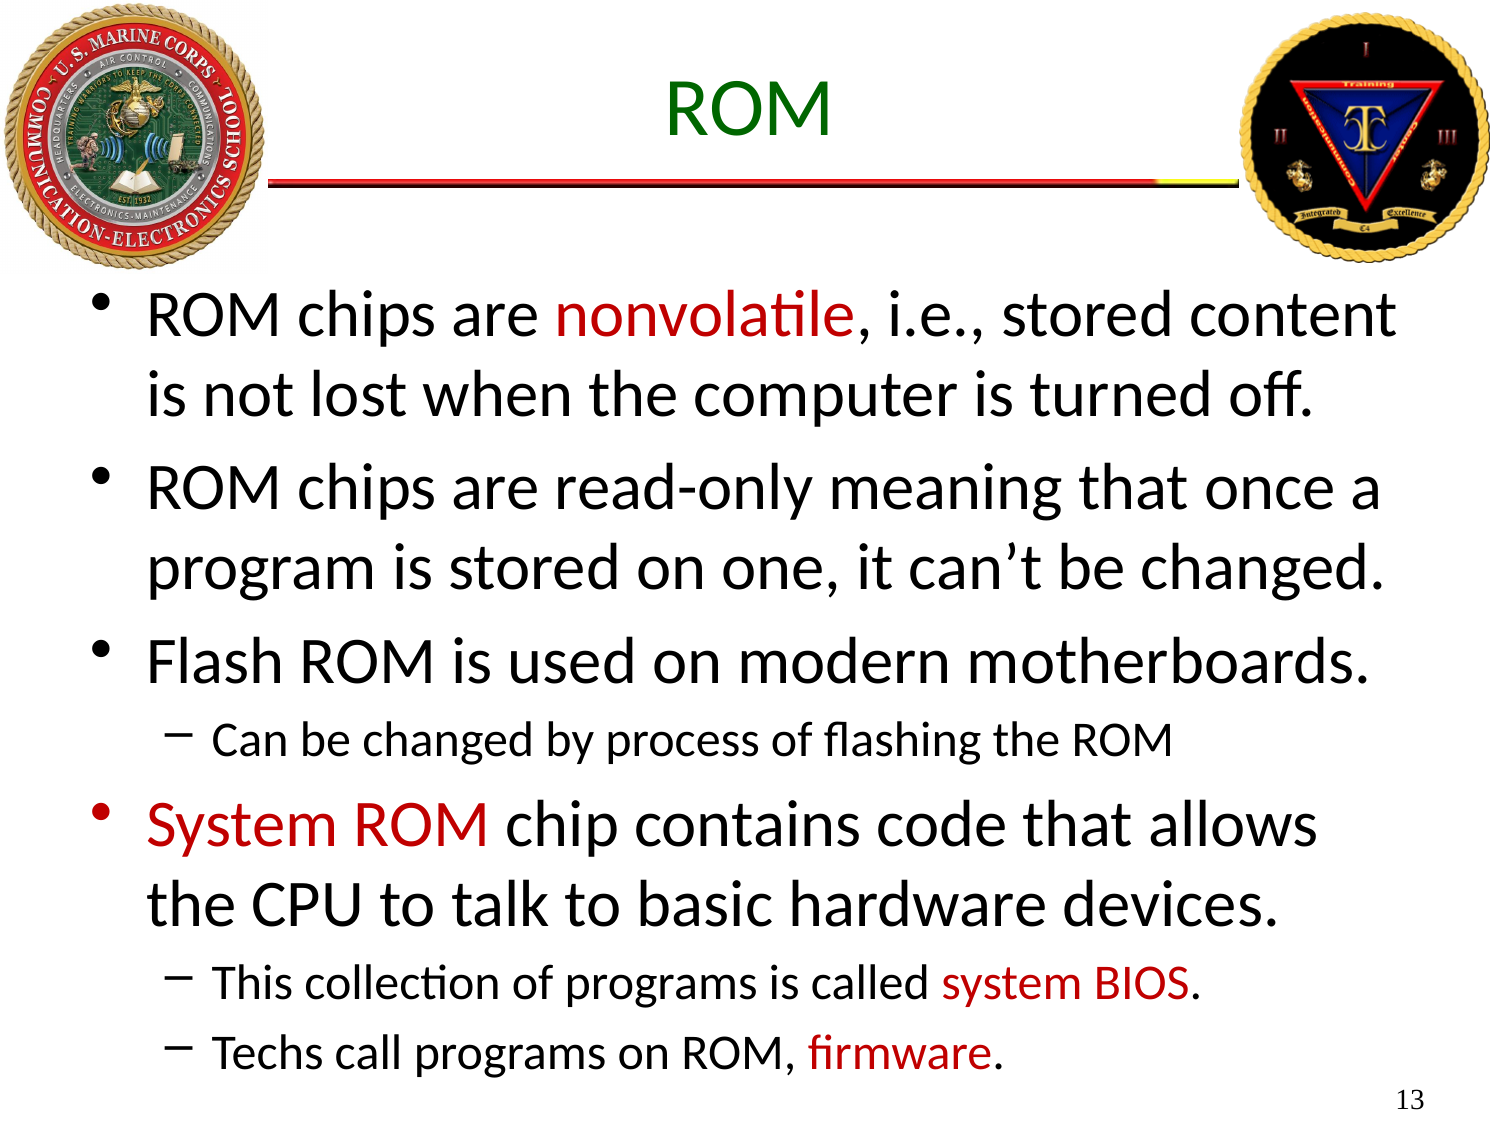

# ROM
ROM chips are nonvolatile, i.e., stored content is not lost when the computer is turned off.
ROM chips are read-only meaning that once a program is stored on one, it can’t be changed.
Flash ROM is used on modern motherboards.
Can be changed by process of flashing the ROM
System ROM chip contains code that allows the CPU to talk to basic hardware devices.
This collection of programs is called system BIOS.
Techs call programs on ROM, firmware.